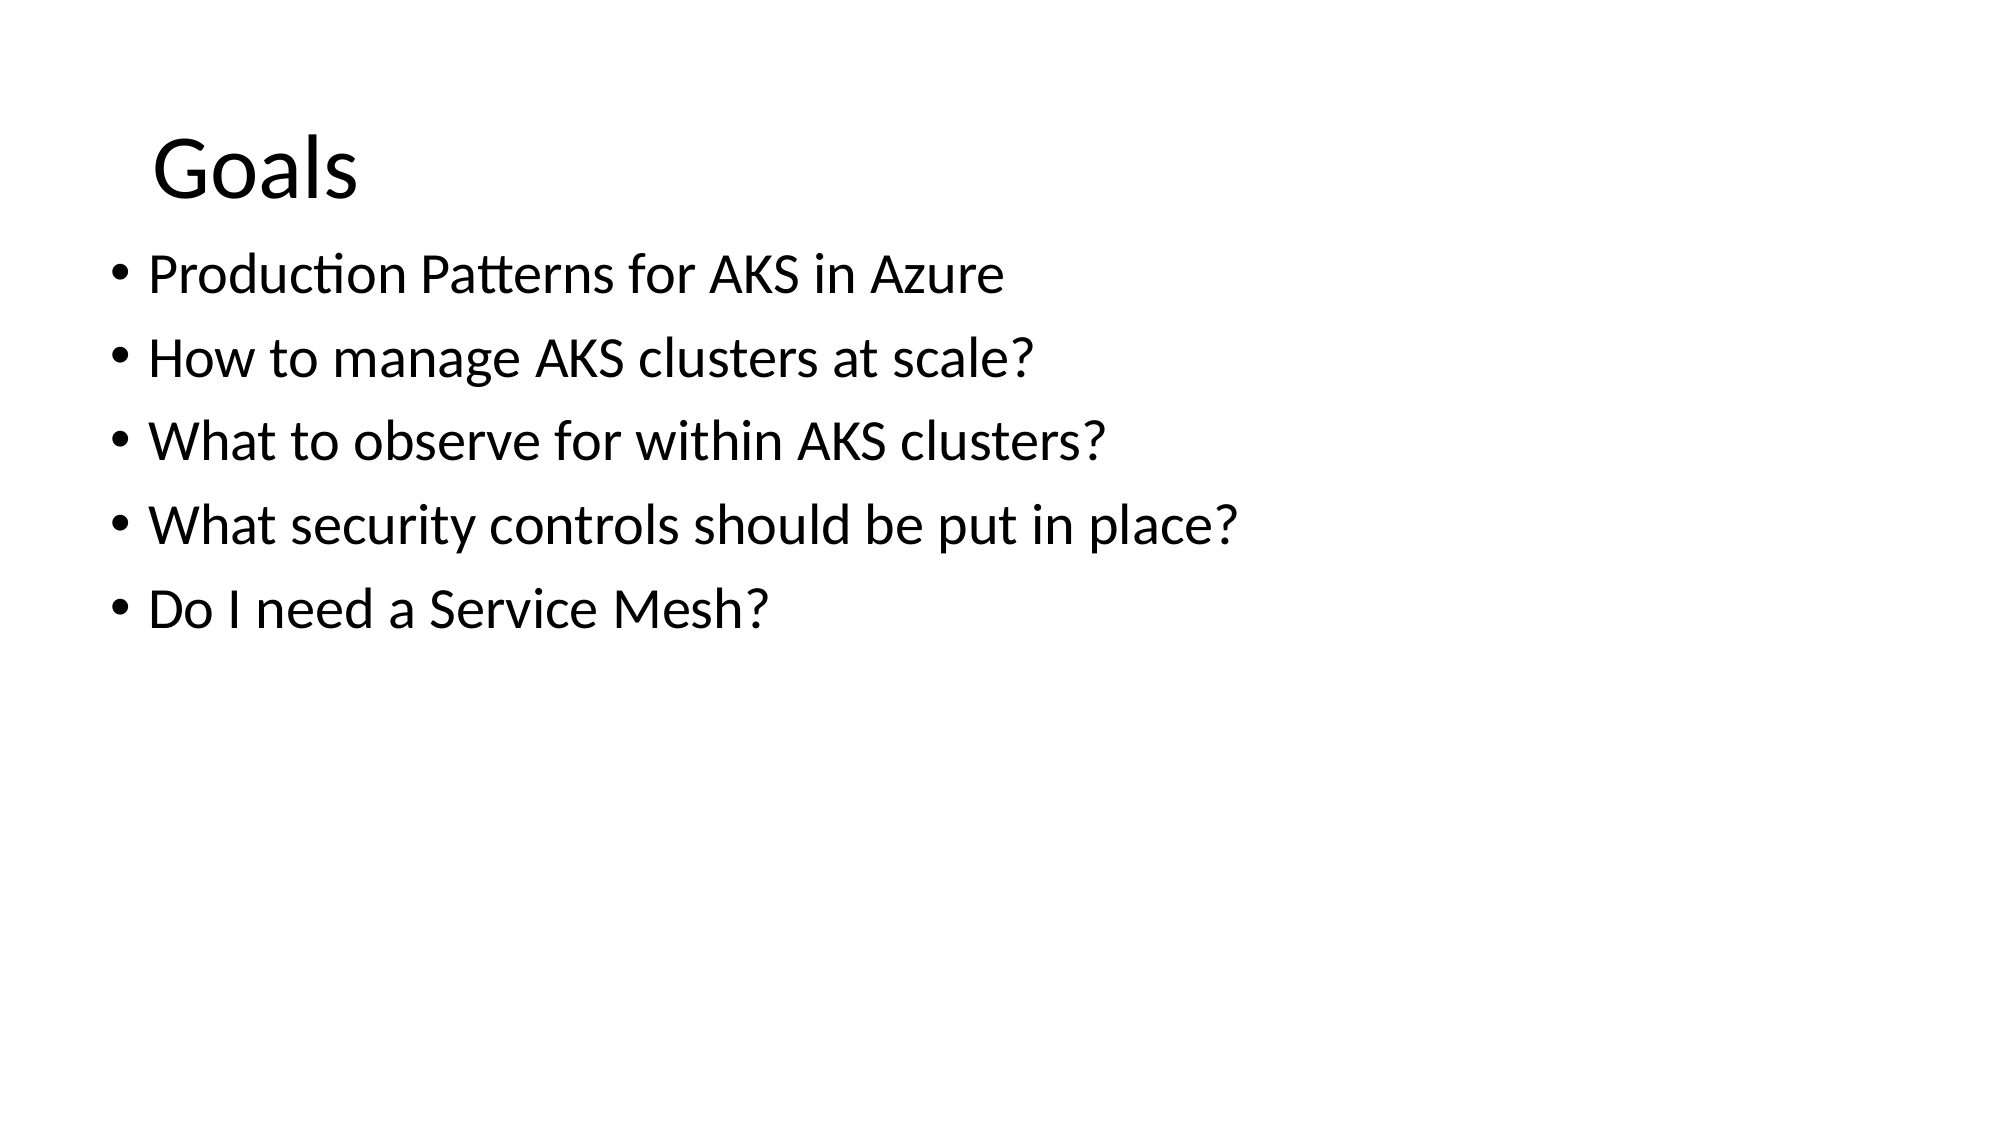

# Goals
Production Patterns for AKS in Azure
How to manage AKS clusters at scale?
What to observe for within AKS clusters?
What security controls should be put in place?
Do I need a Service Mesh?